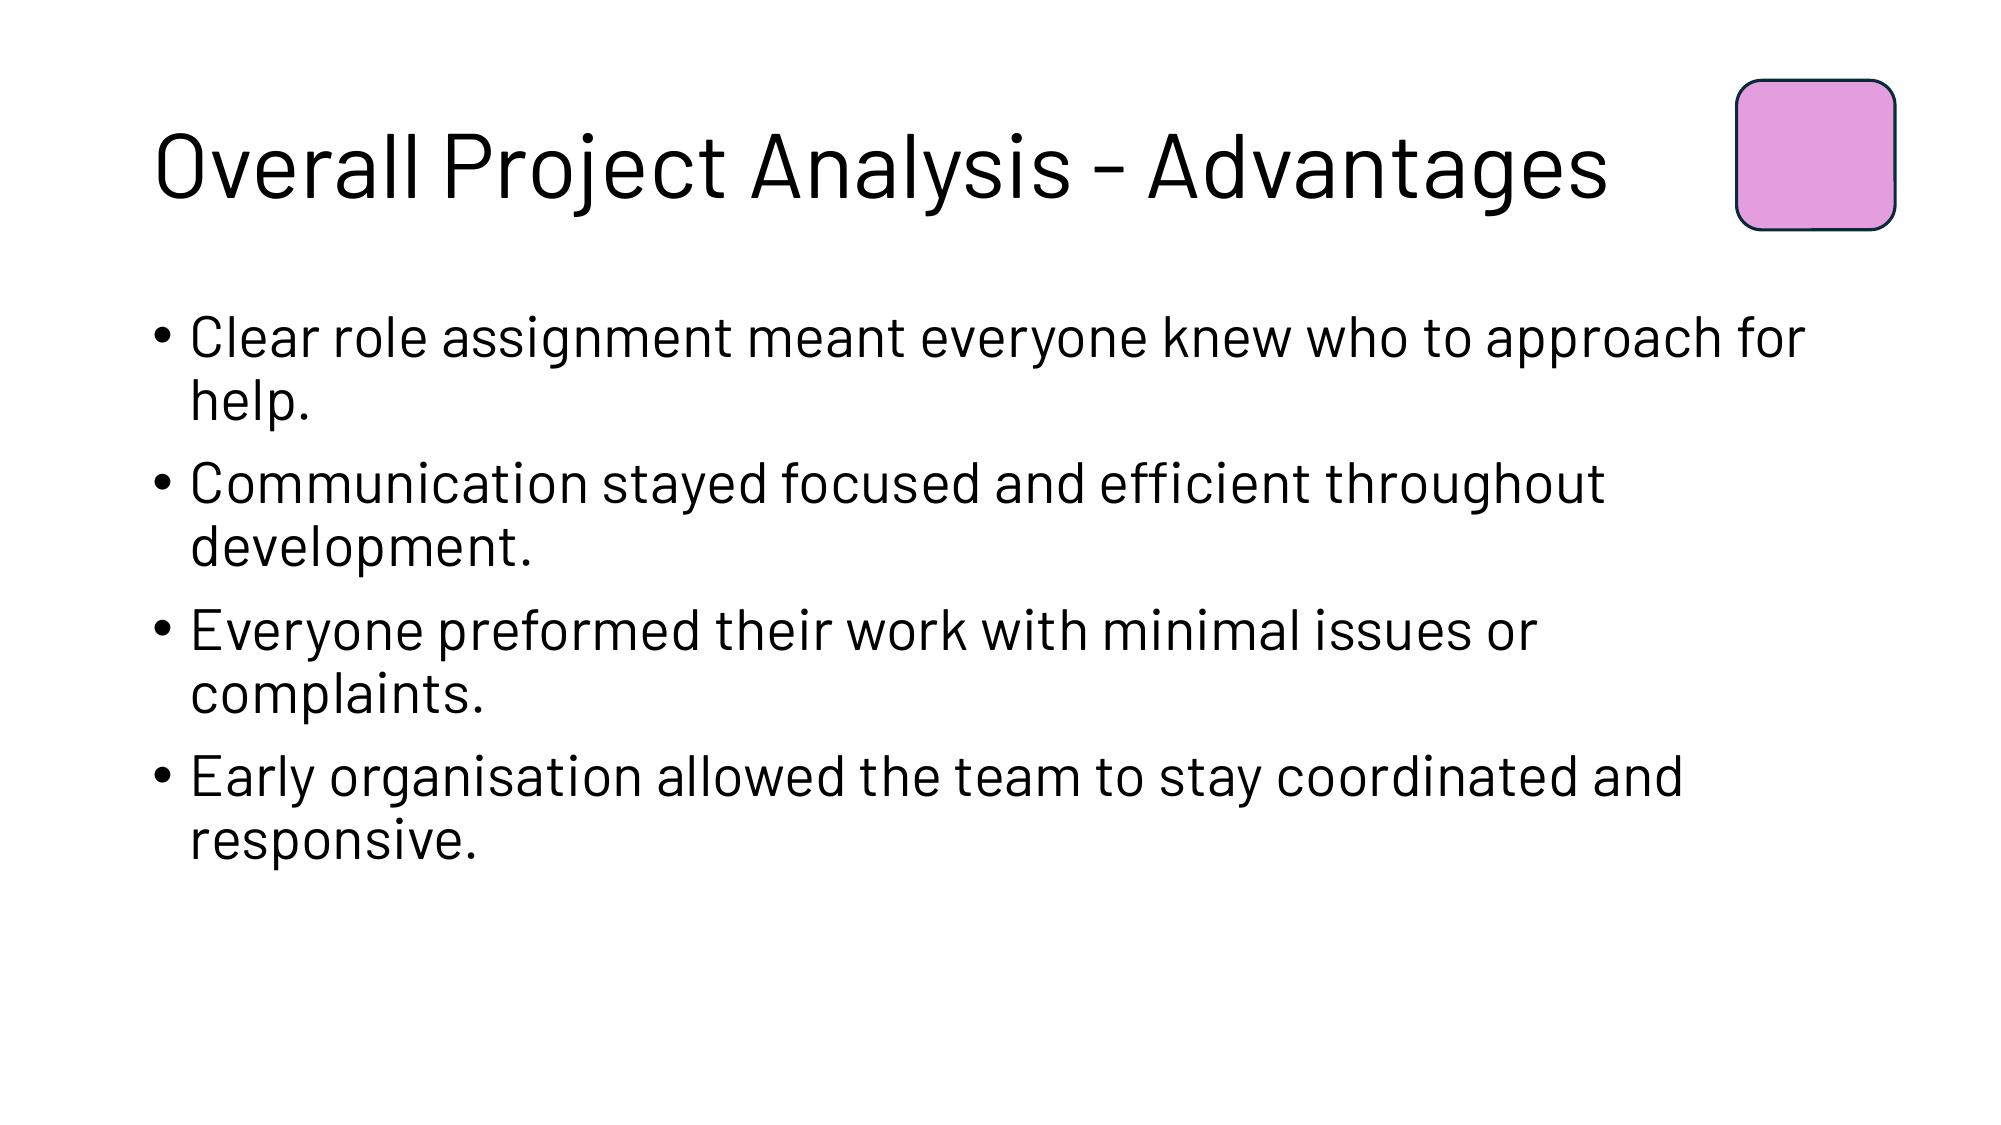

# Overall Project Analysis - Advantages

Clear role assignment meant everyone knew who to approach for help.
Communication stayed focused and efficient throughout development.
Everyone preformed their work with minimal issues or complaints.
Early organisation allowed the team to stay coordinated and responsive.